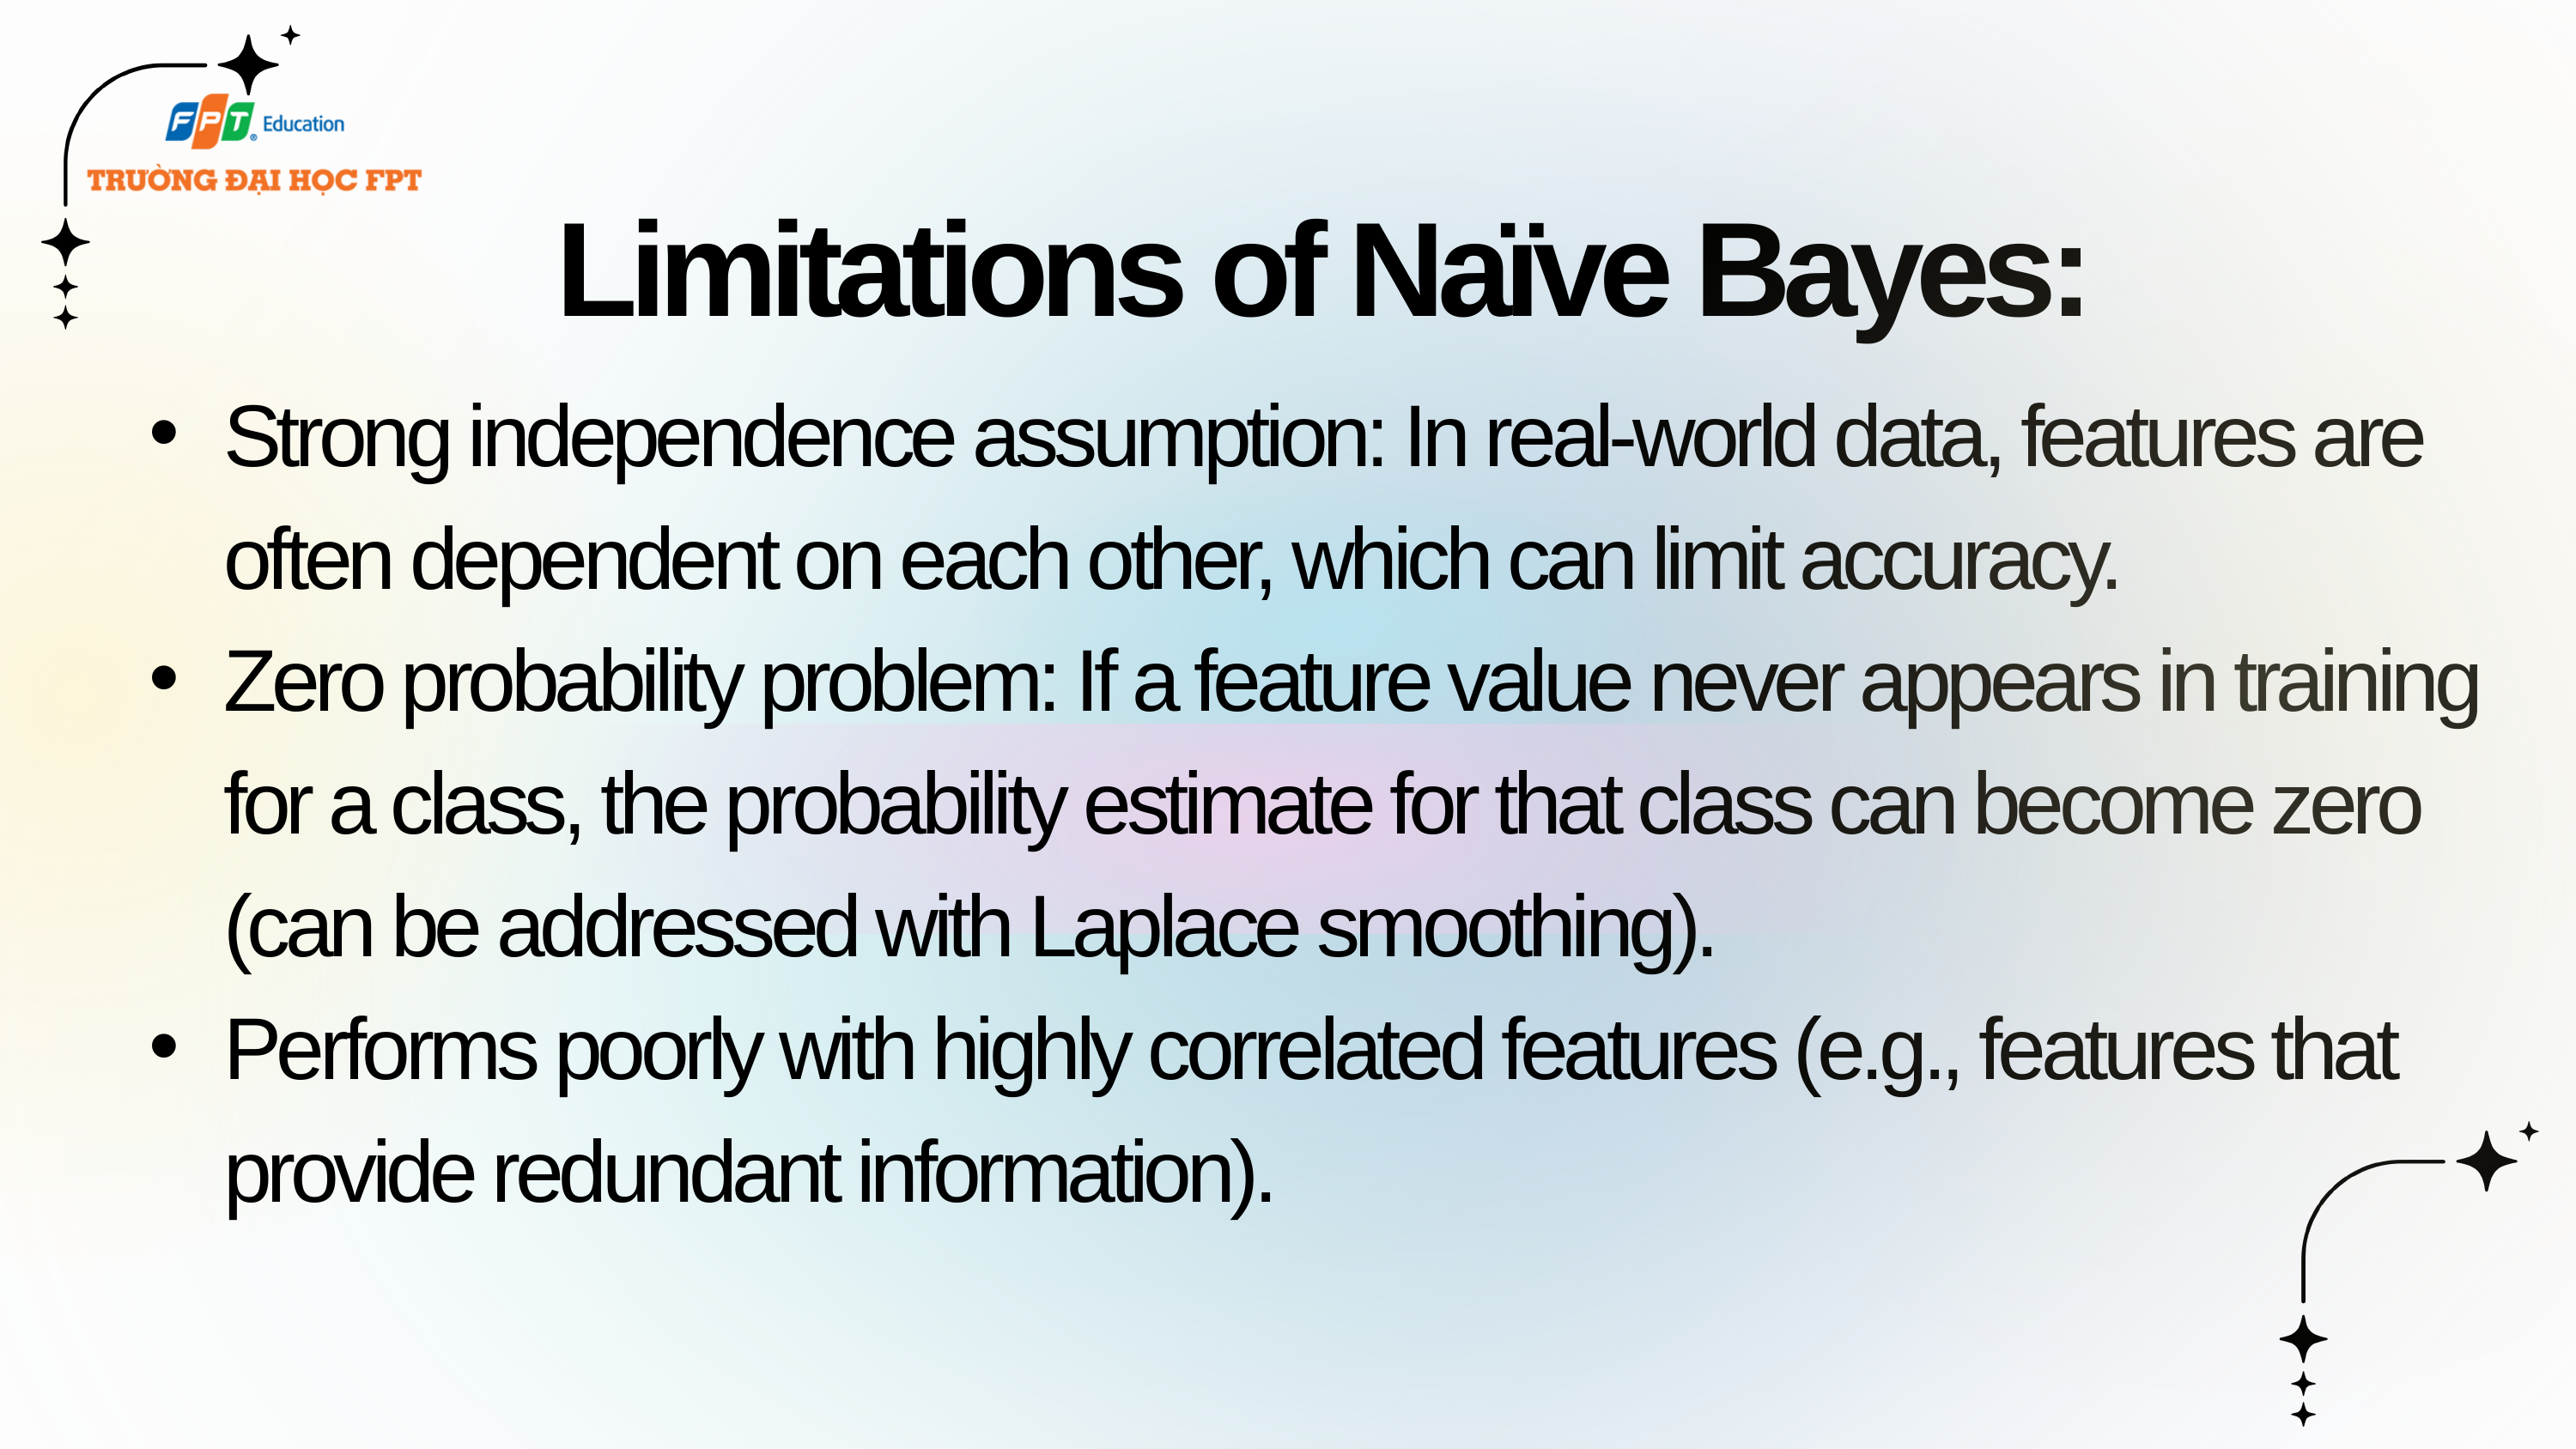

Limitations of Naïve Bayes:
Strong independence assumption: In real-world data, features are often dependent on each other, which can limit accuracy.
Zero probability problem: If a feature value never appears in training for a class, the probability estimate for that class can become zero (can be addressed with Laplace smoothing).
Performs poorly with highly correlated features (e.g., features that provide redundant information).